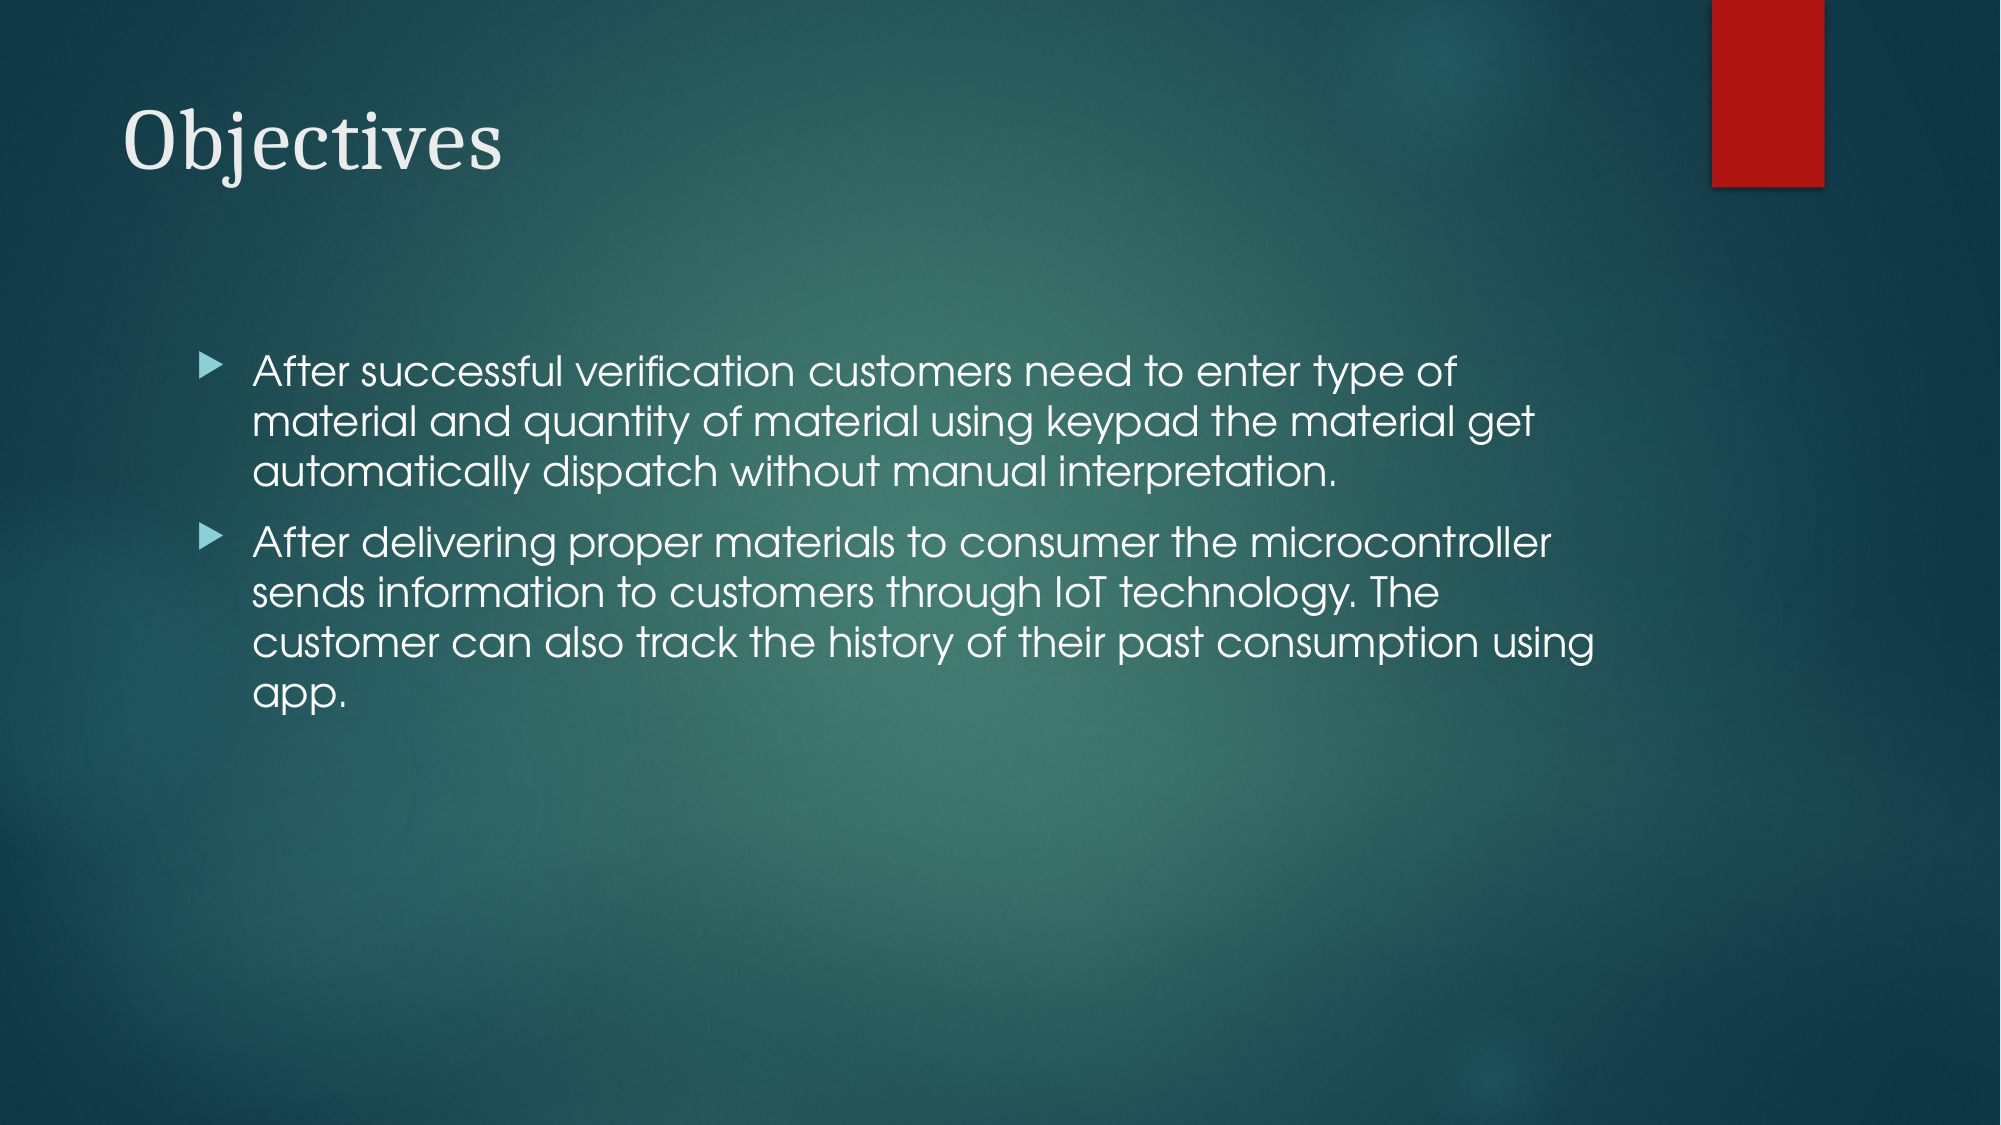

# Objectives
After successful verification customers need to enter type of material and quantity of material using keypad the material get automatically dispatch without manual interpretation.
After delivering proper materials to consumer the microcontroller sends information to customers through IoT technology. The customer can also track the history of their past consumption using  app.